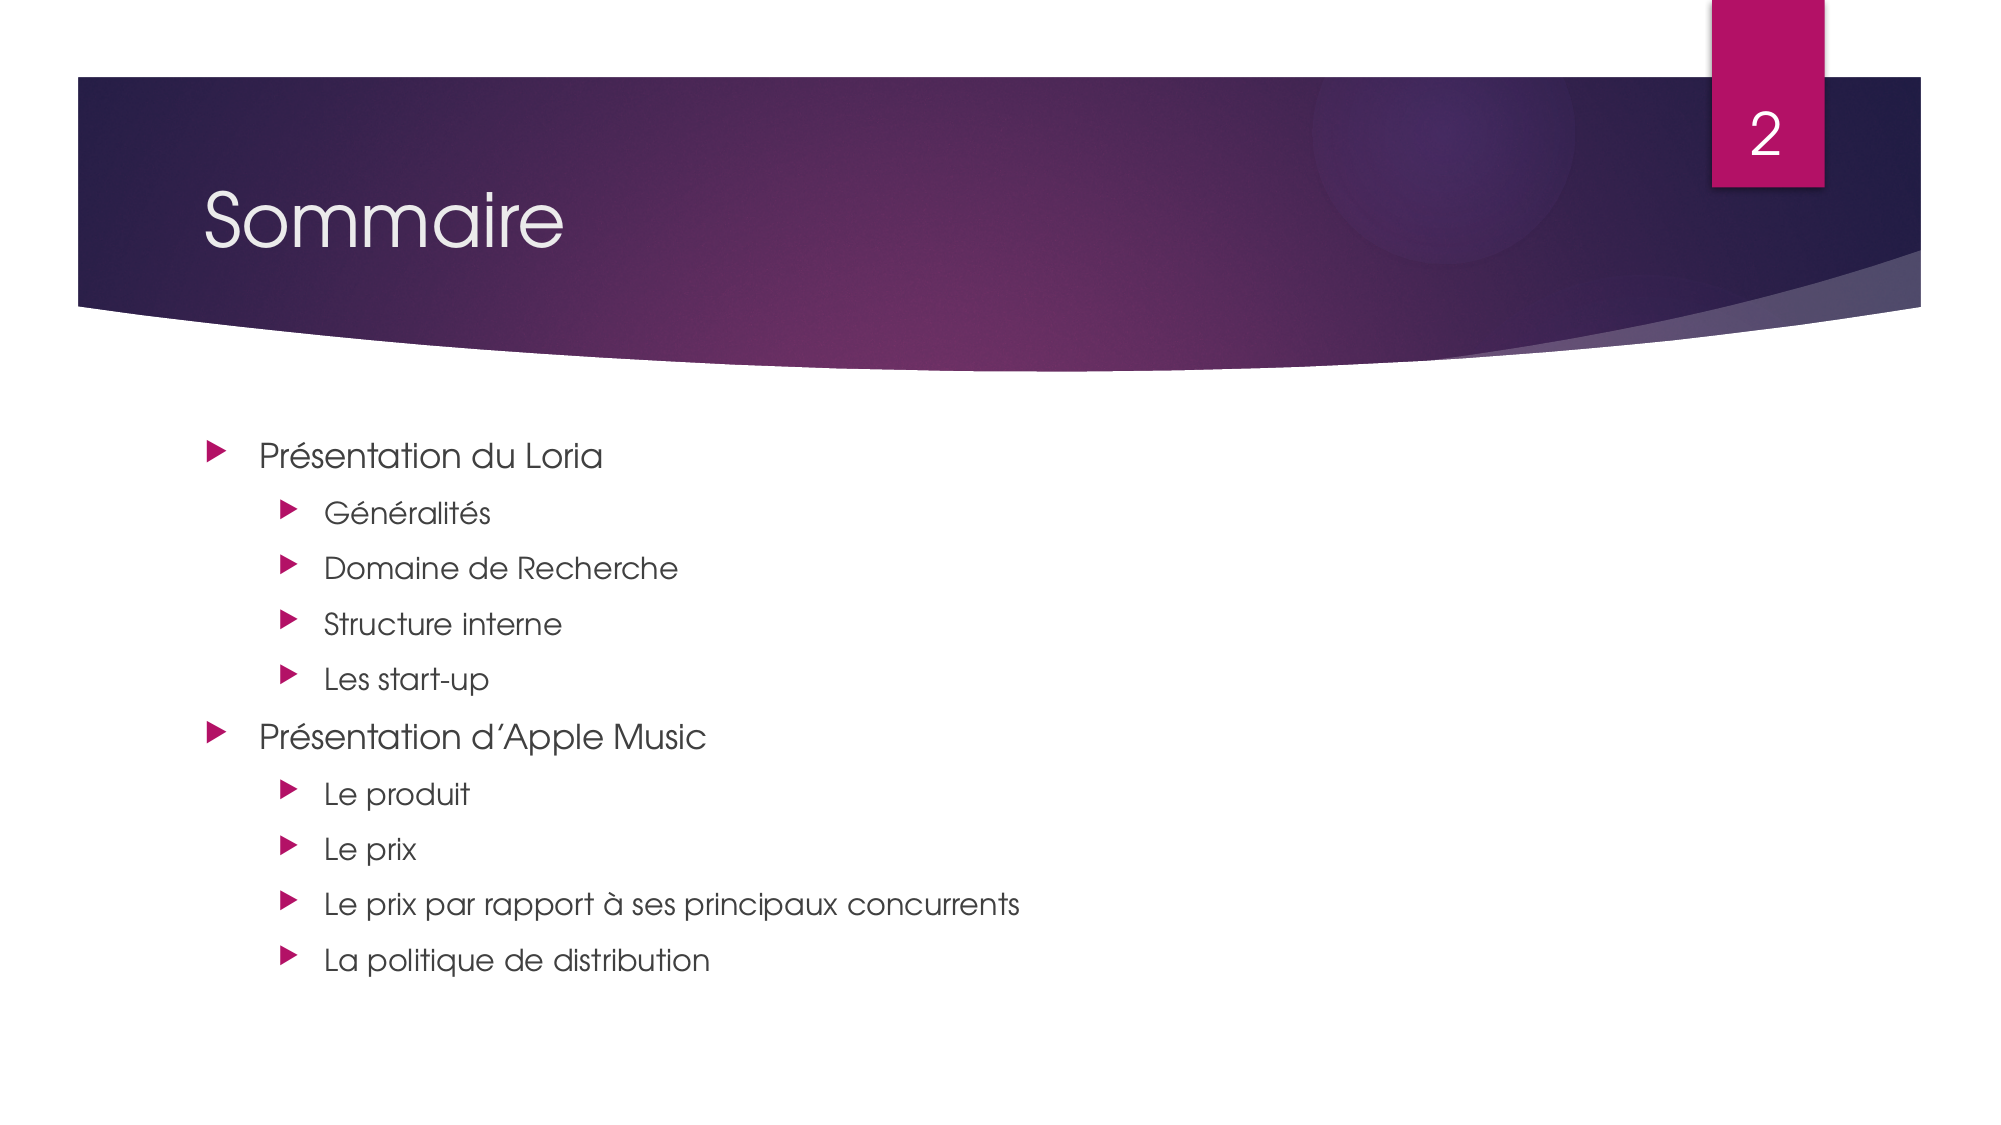

2
# Sommaire
Présentation du Loria
Généralités
Domaine de Recherche
Structure interne
Les start-up
Présentation d’Apple Music
Le produit
Le prix
Le prix par rapport à ses principaux concurrents
La politique de distribution